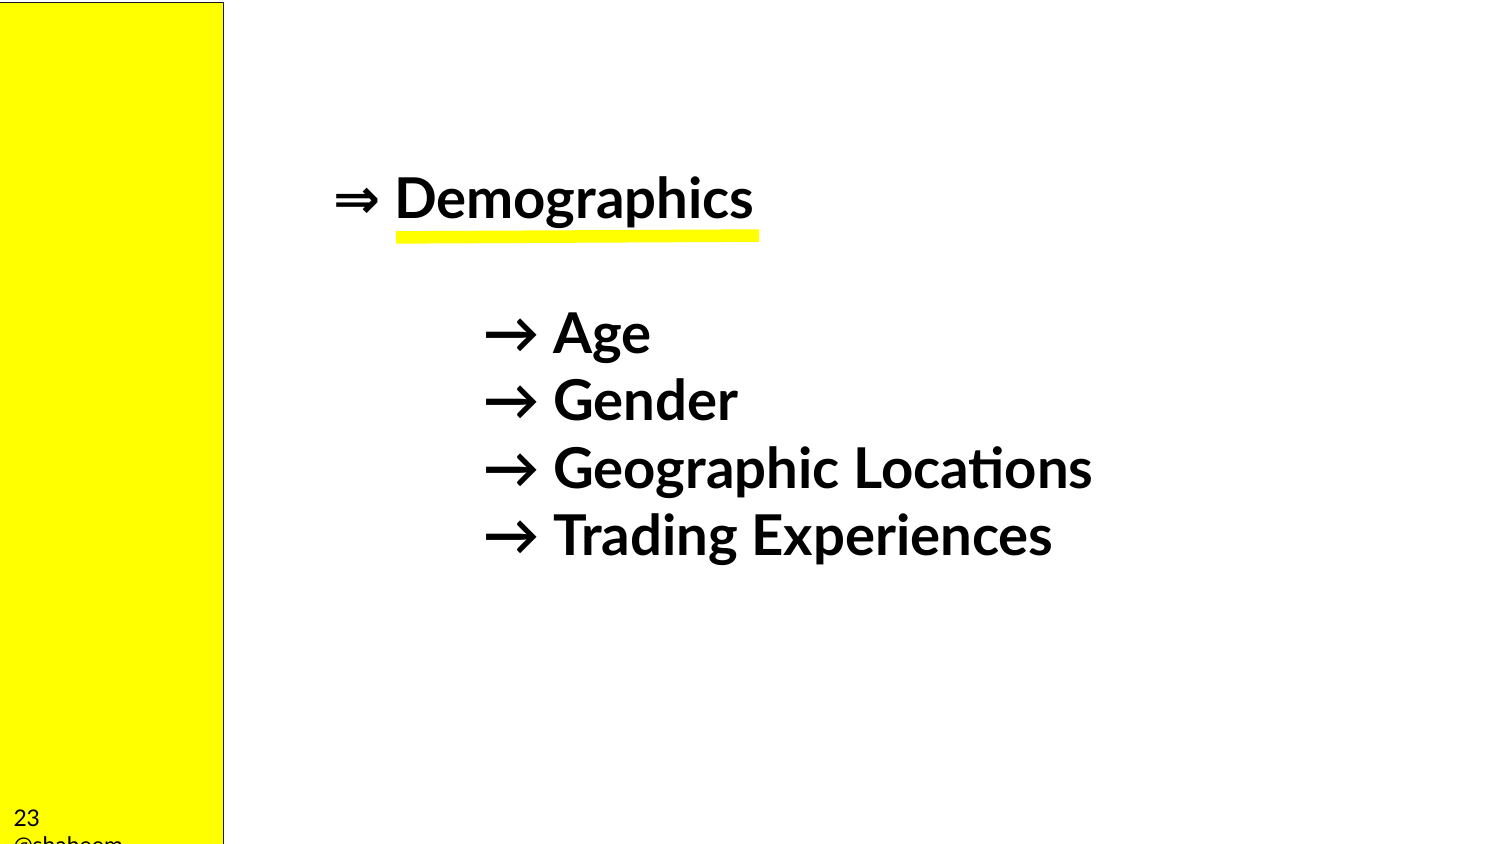

⇒ Demographics

	→ Age
	→ Gender
	→ Geographic Locations
	→ Trading Experiences

23          @shaheem